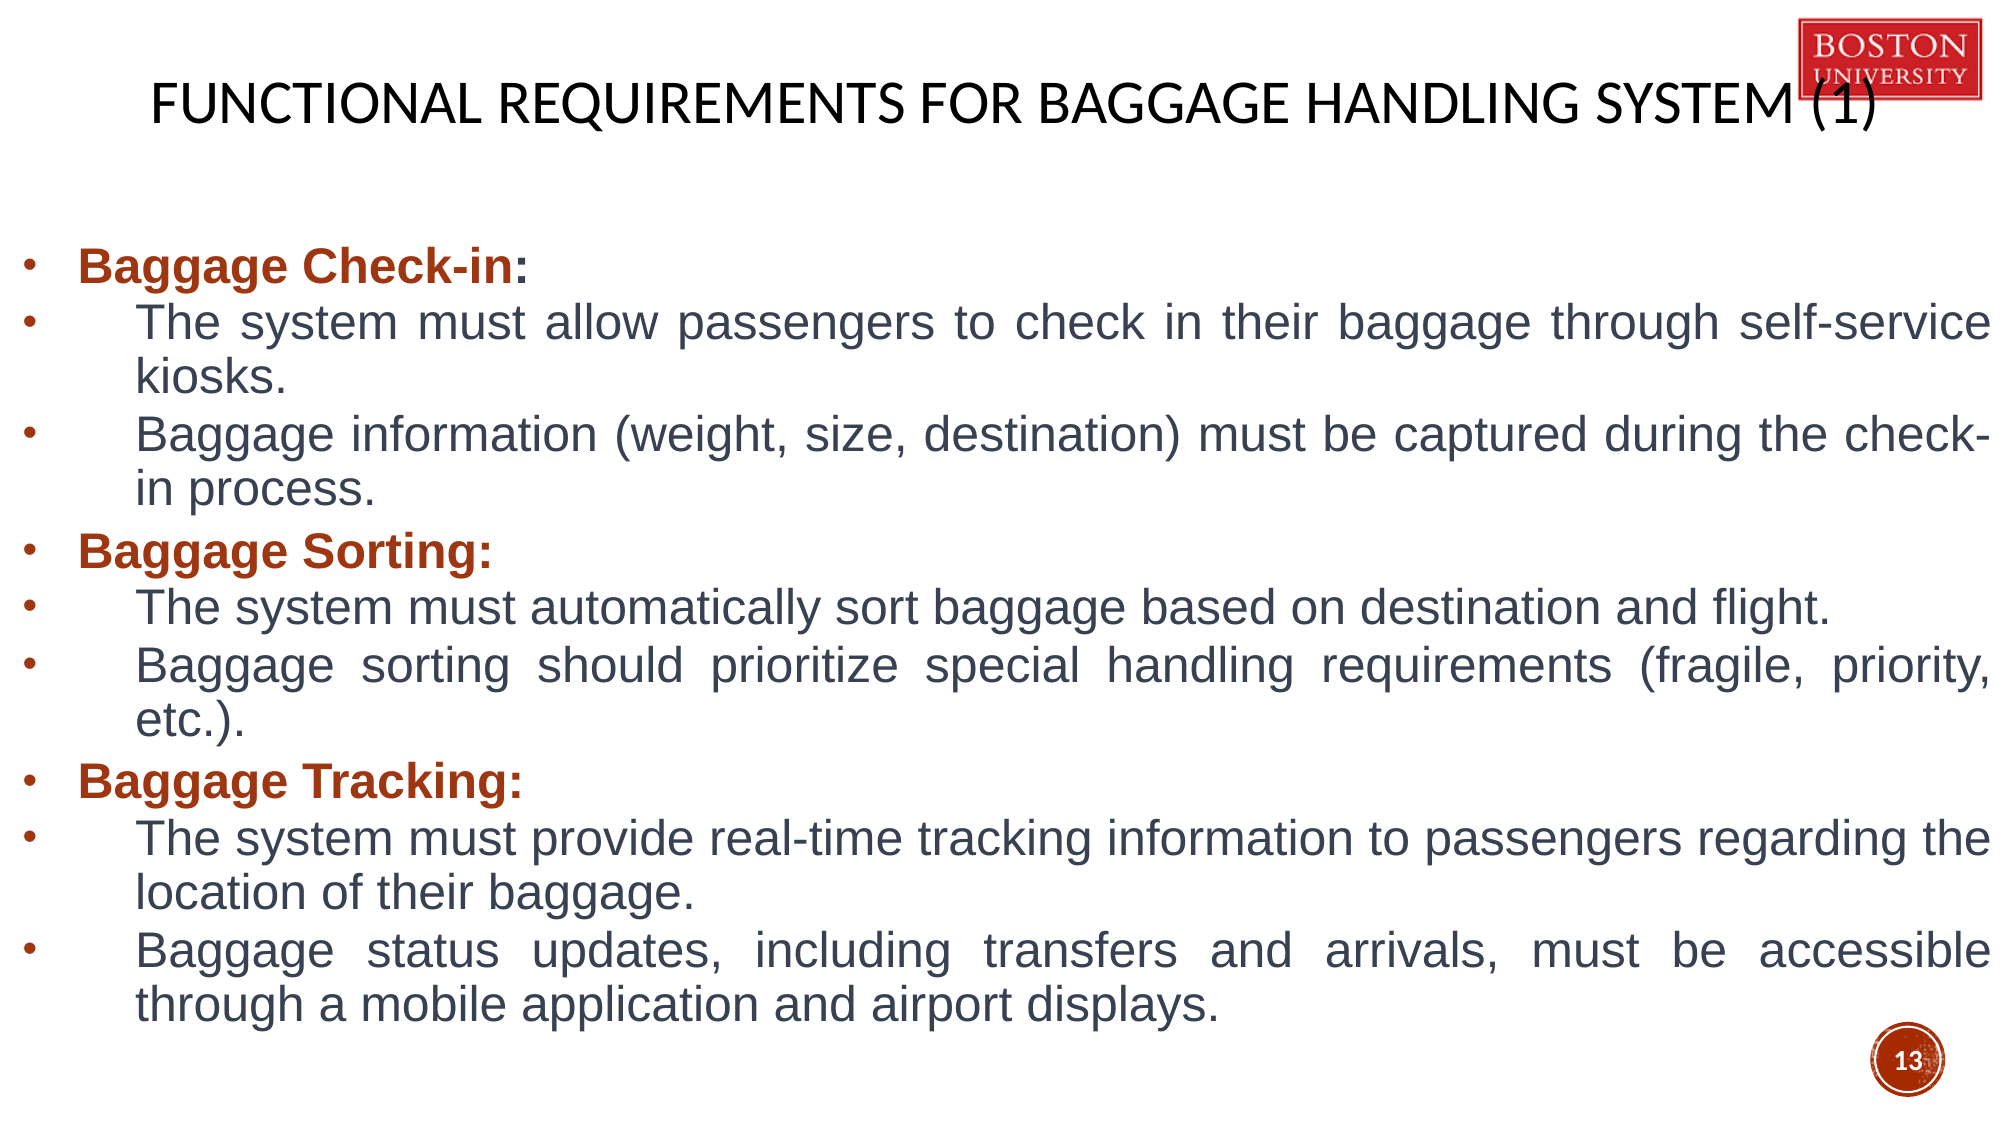

# Functional Requirements for Baggage Handling System (1)
Baggage Check-in:
The system must allow passengers to check in their baggage through self-service kiosks.
Baggage information (weight, size, destination) must be captured during the check-in process.
Baggage Sorting:
The system must automatically sort baggage based on destination and flight.
Baggage sorting should prioritize special handling requirements (fragile, priority, etc.).
Baggage Tracking:
The system must provide real-time tracking information to passengers regarding the location of their baggage.
Baggage status updates, including transfers and arrivals, must be accessible through a mobile application and airport displays.

13